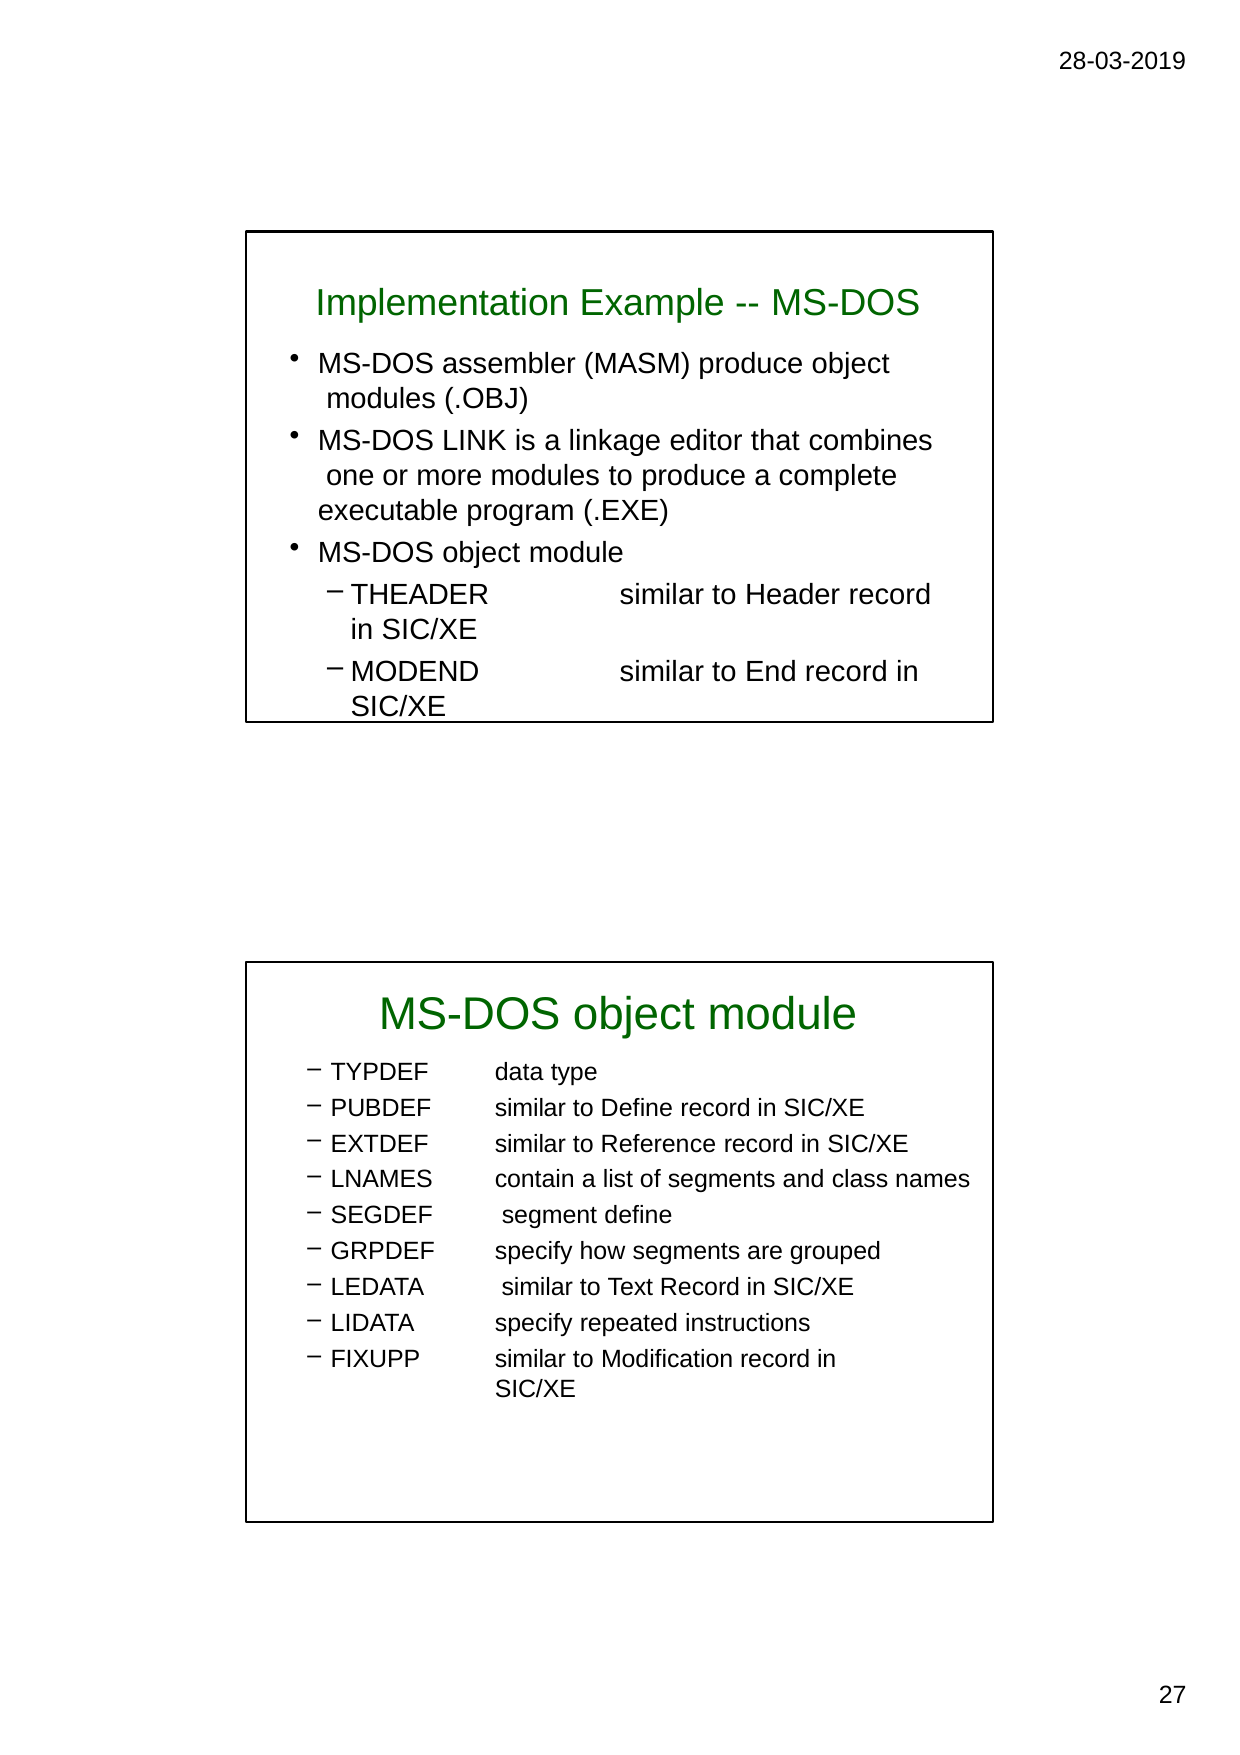

28-03-2019

Implementation Example -- MS-DOS
MS-DOS assembler (MASM) produce object  modules (.OBJ)
MS-DOS LINK is a linkage editor that combines  one or more modules to produce a complete  executable program (.EXE)
MS-DOS object module
THEADER	similar to Header record in SIC/XE
MODEND	similar to End record in SIC/XE

MS-DOS object module
TYPDEF
PUBDEF
EXTDEF
LNAMES
SEGDEF
GRPDEF
LEDATA
LIDATA
FIXUPP
data type
similar to Define record in SIC/XE  similar to Reference record in SIC/XE
contain a list of segments and class names  segment define
specify how segments are grouped  similar to Text Record in SIC/XE  specify repeated instructions
similar to Modification record in SIC/XE
27